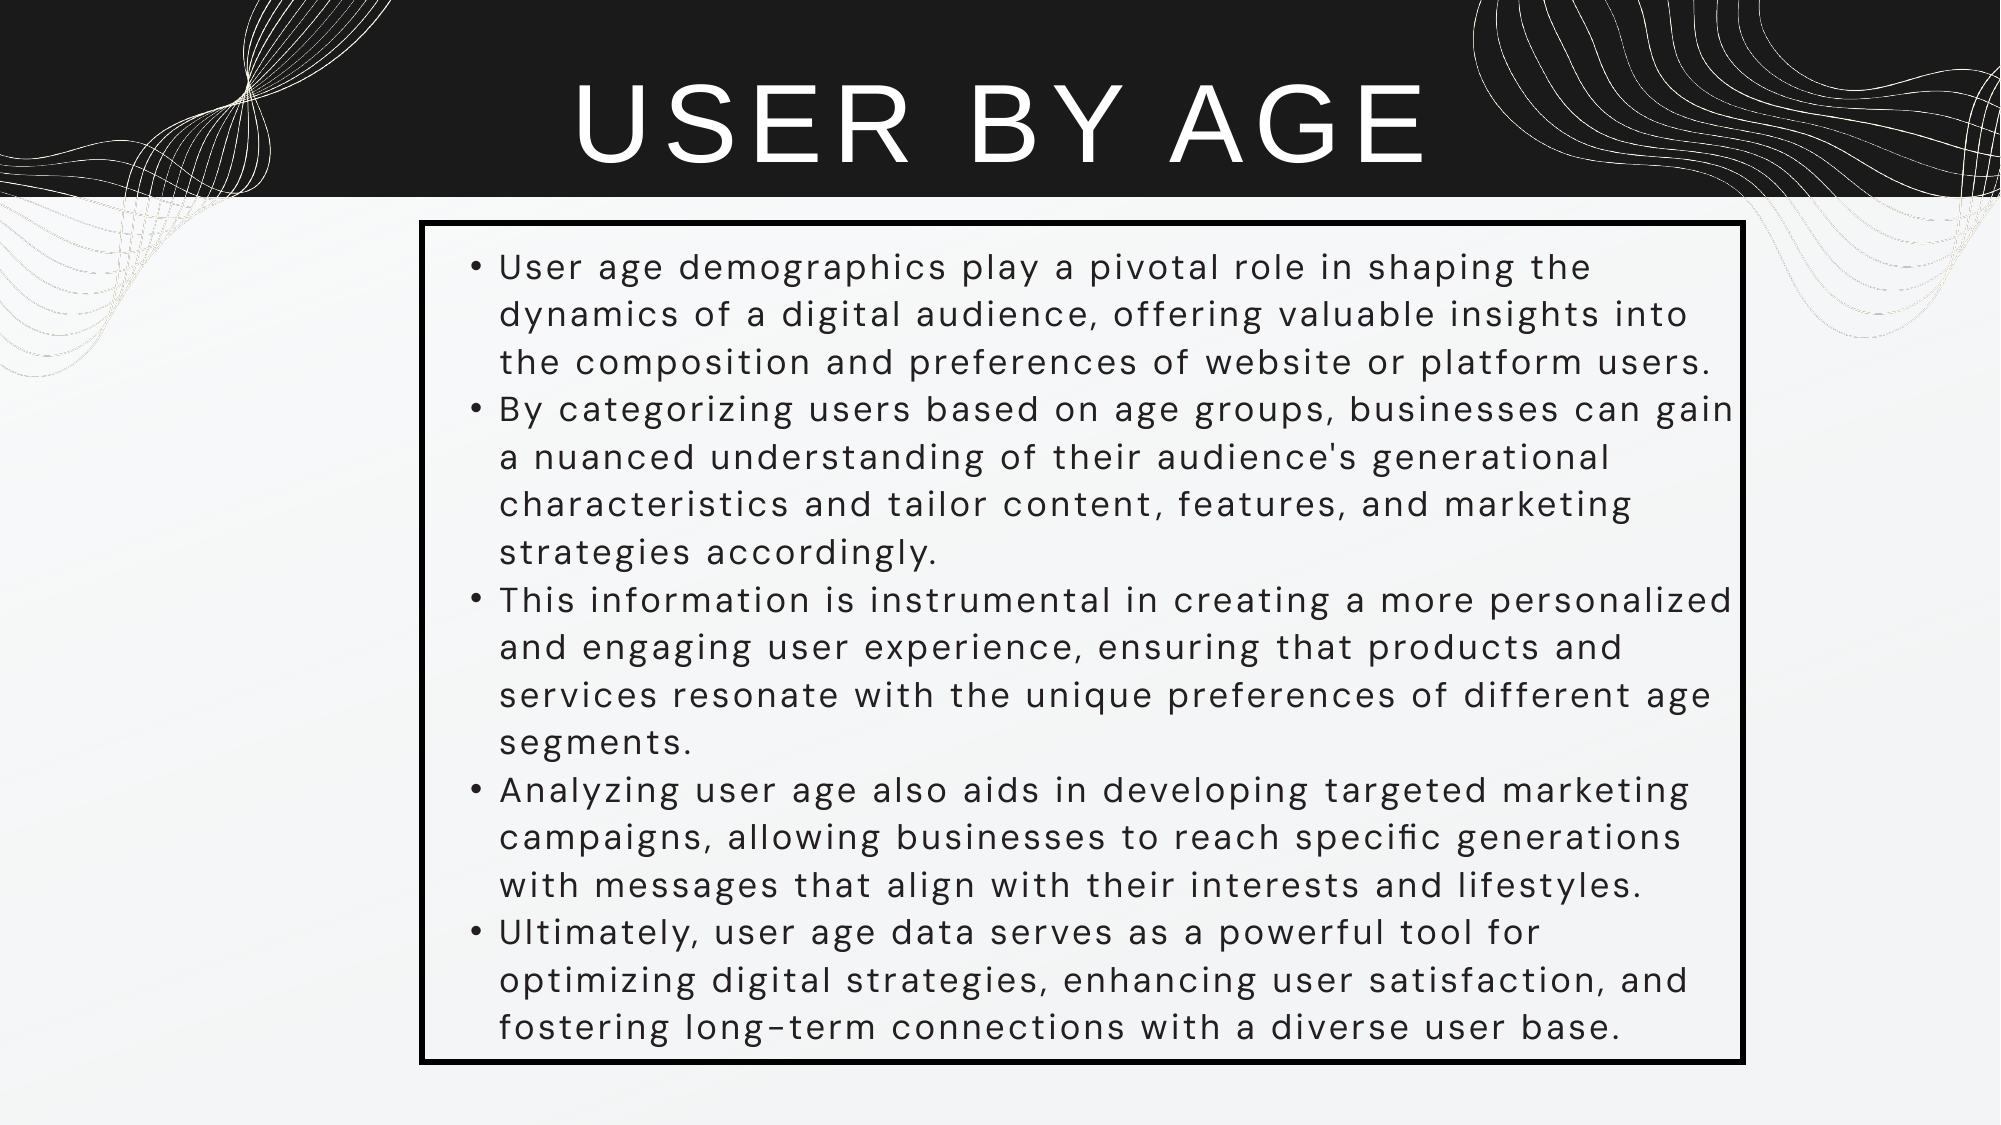

USER BY AGE

User age demographics play a pivotal role in shaping the dynamics of a digital audience, offering valuable insights into the composition and preferences of website or platform users.
By categorizing users based on age groups, businesses can gain a nuanced understanding of their audience's generational characteristics and tailor content, features, and marketing strategies accordingly.
This information is instrumental in creating a more personalized and engaging user experience, ensuring that products and services resonate with the unique preferences of different age segments.
Analyzing user age also aids in developing targeted marketing campaigns, allowing businesses to reach specific generations with messages that align with their interests and lifestyles.
Ultimately, user age data serves as a powerful tool for optimizing digital strategies, enhancing user satisfaction, and fostering long-term connections with a diverse user base.